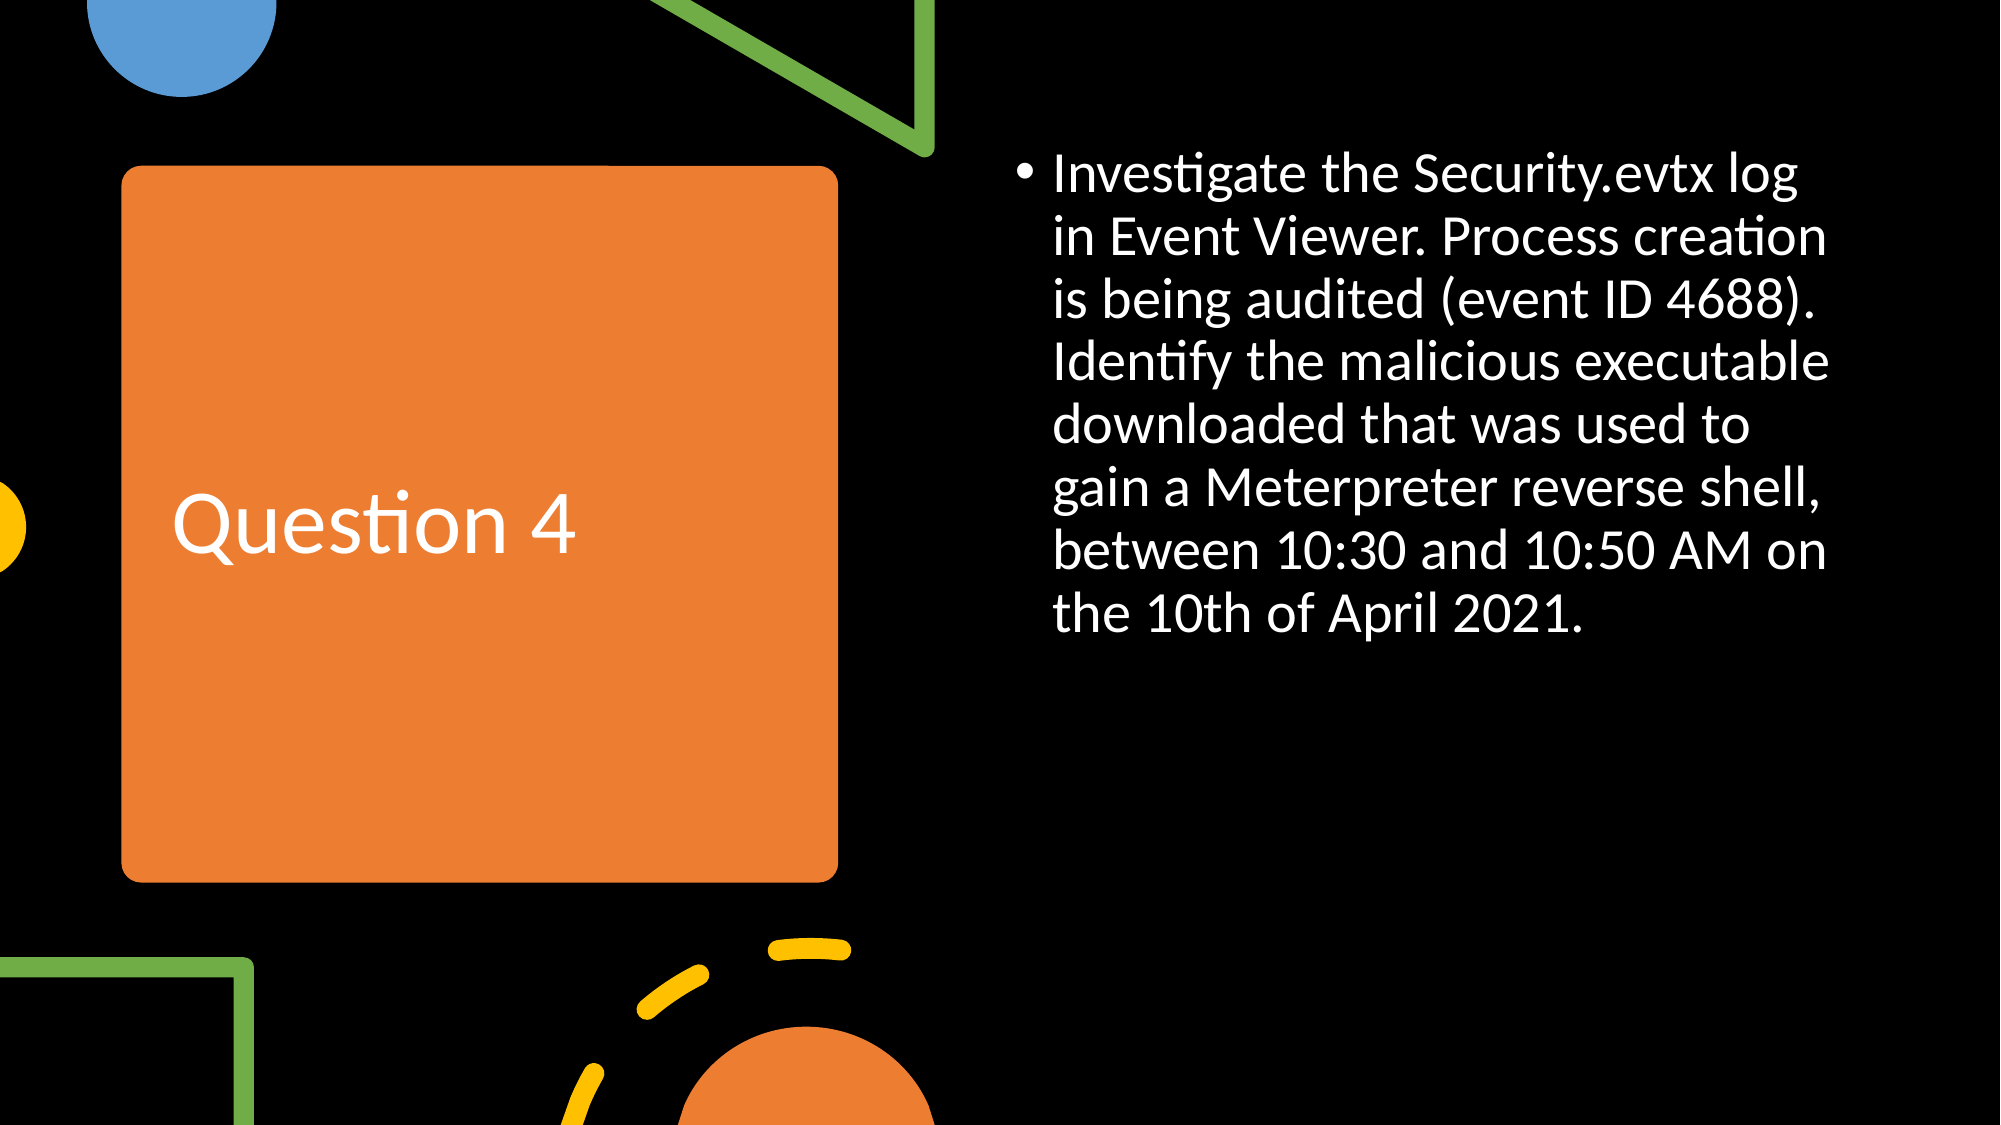

Investigate the Security.evtx log in Event Viewer. Process creation is being audited (event ID 4688). Identify the malicious executable downloaded that was used to gain a Meterpreter reverse shell, between 10:30 and 10:50 AM on the 10th of April 2021.

# Question 4